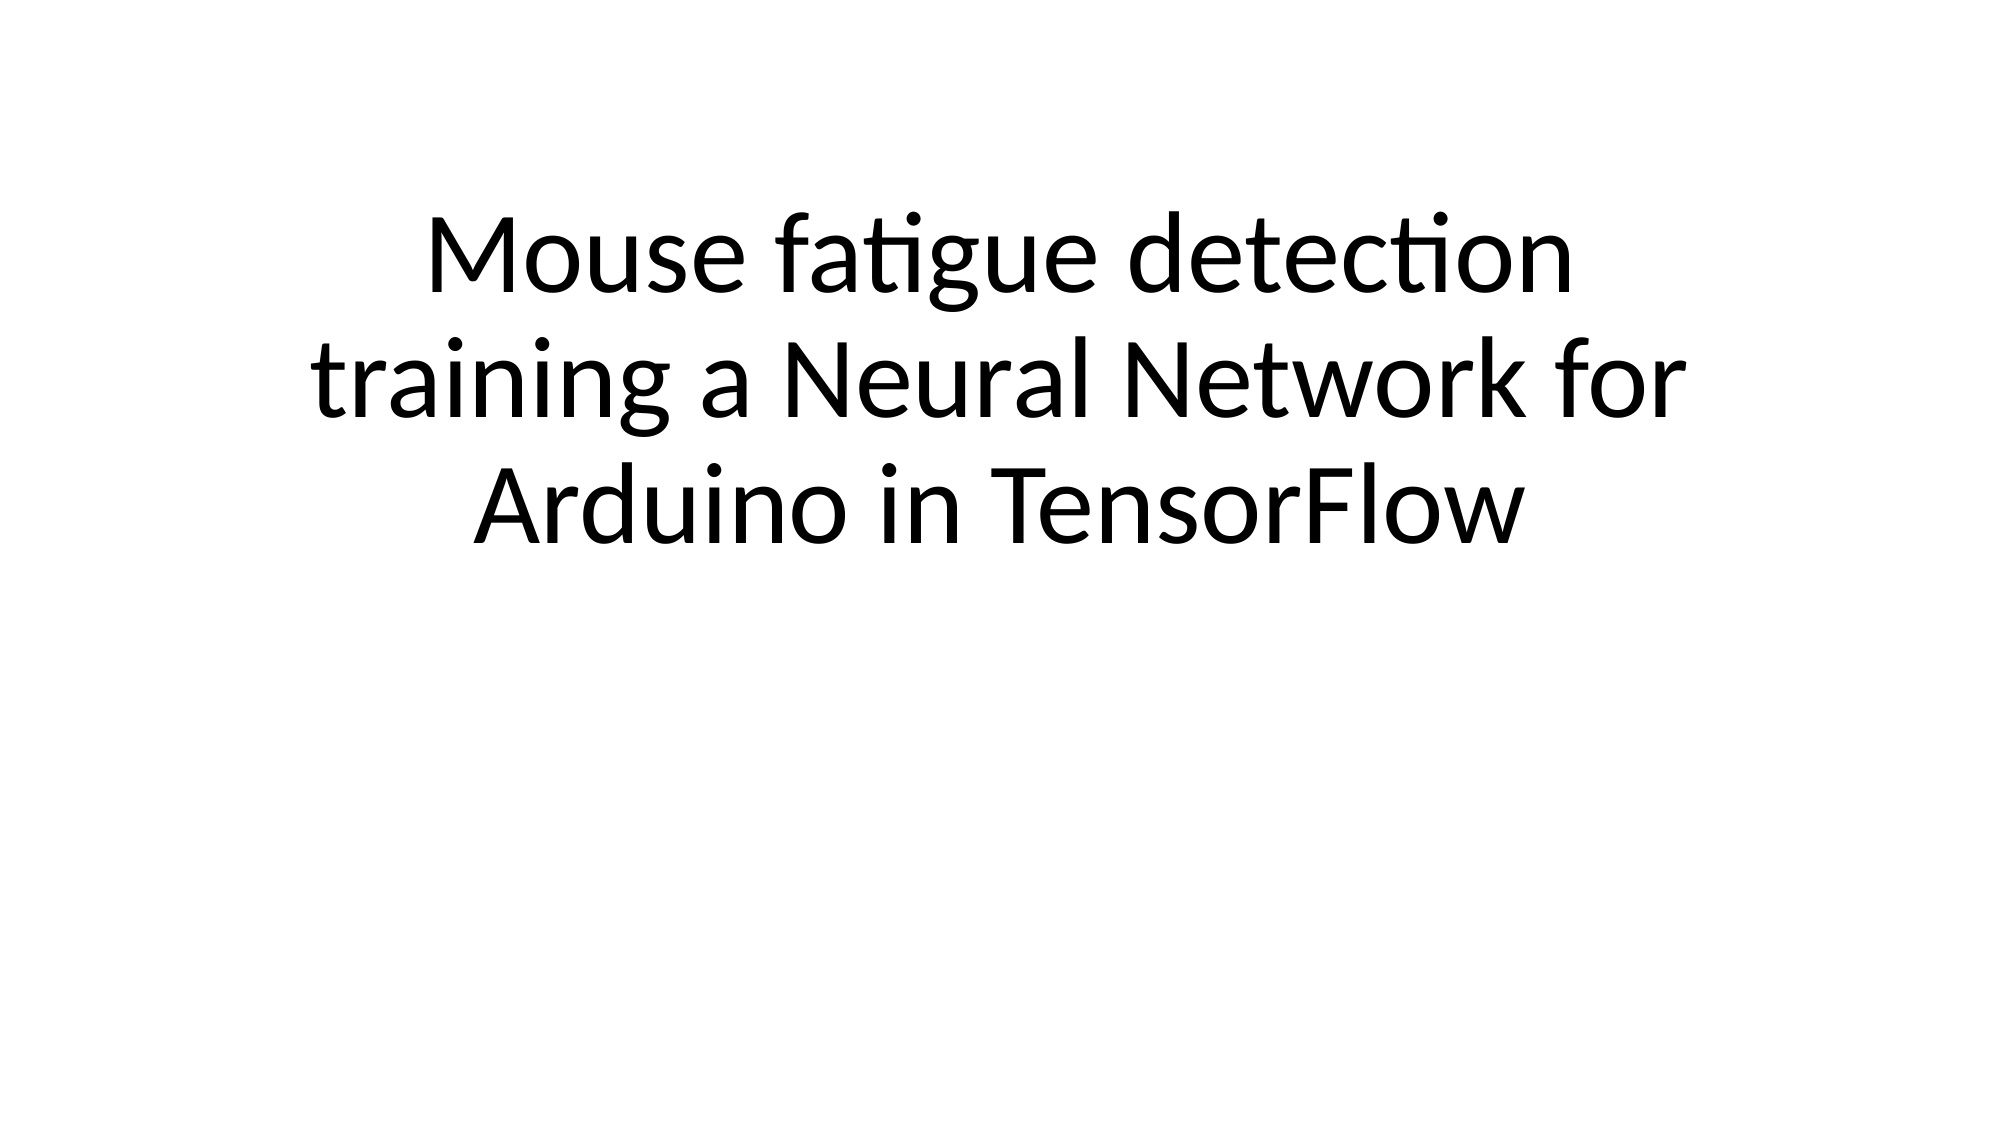

# Mouse fatigue detection training a Neural Network for Arduino in TensorFlow